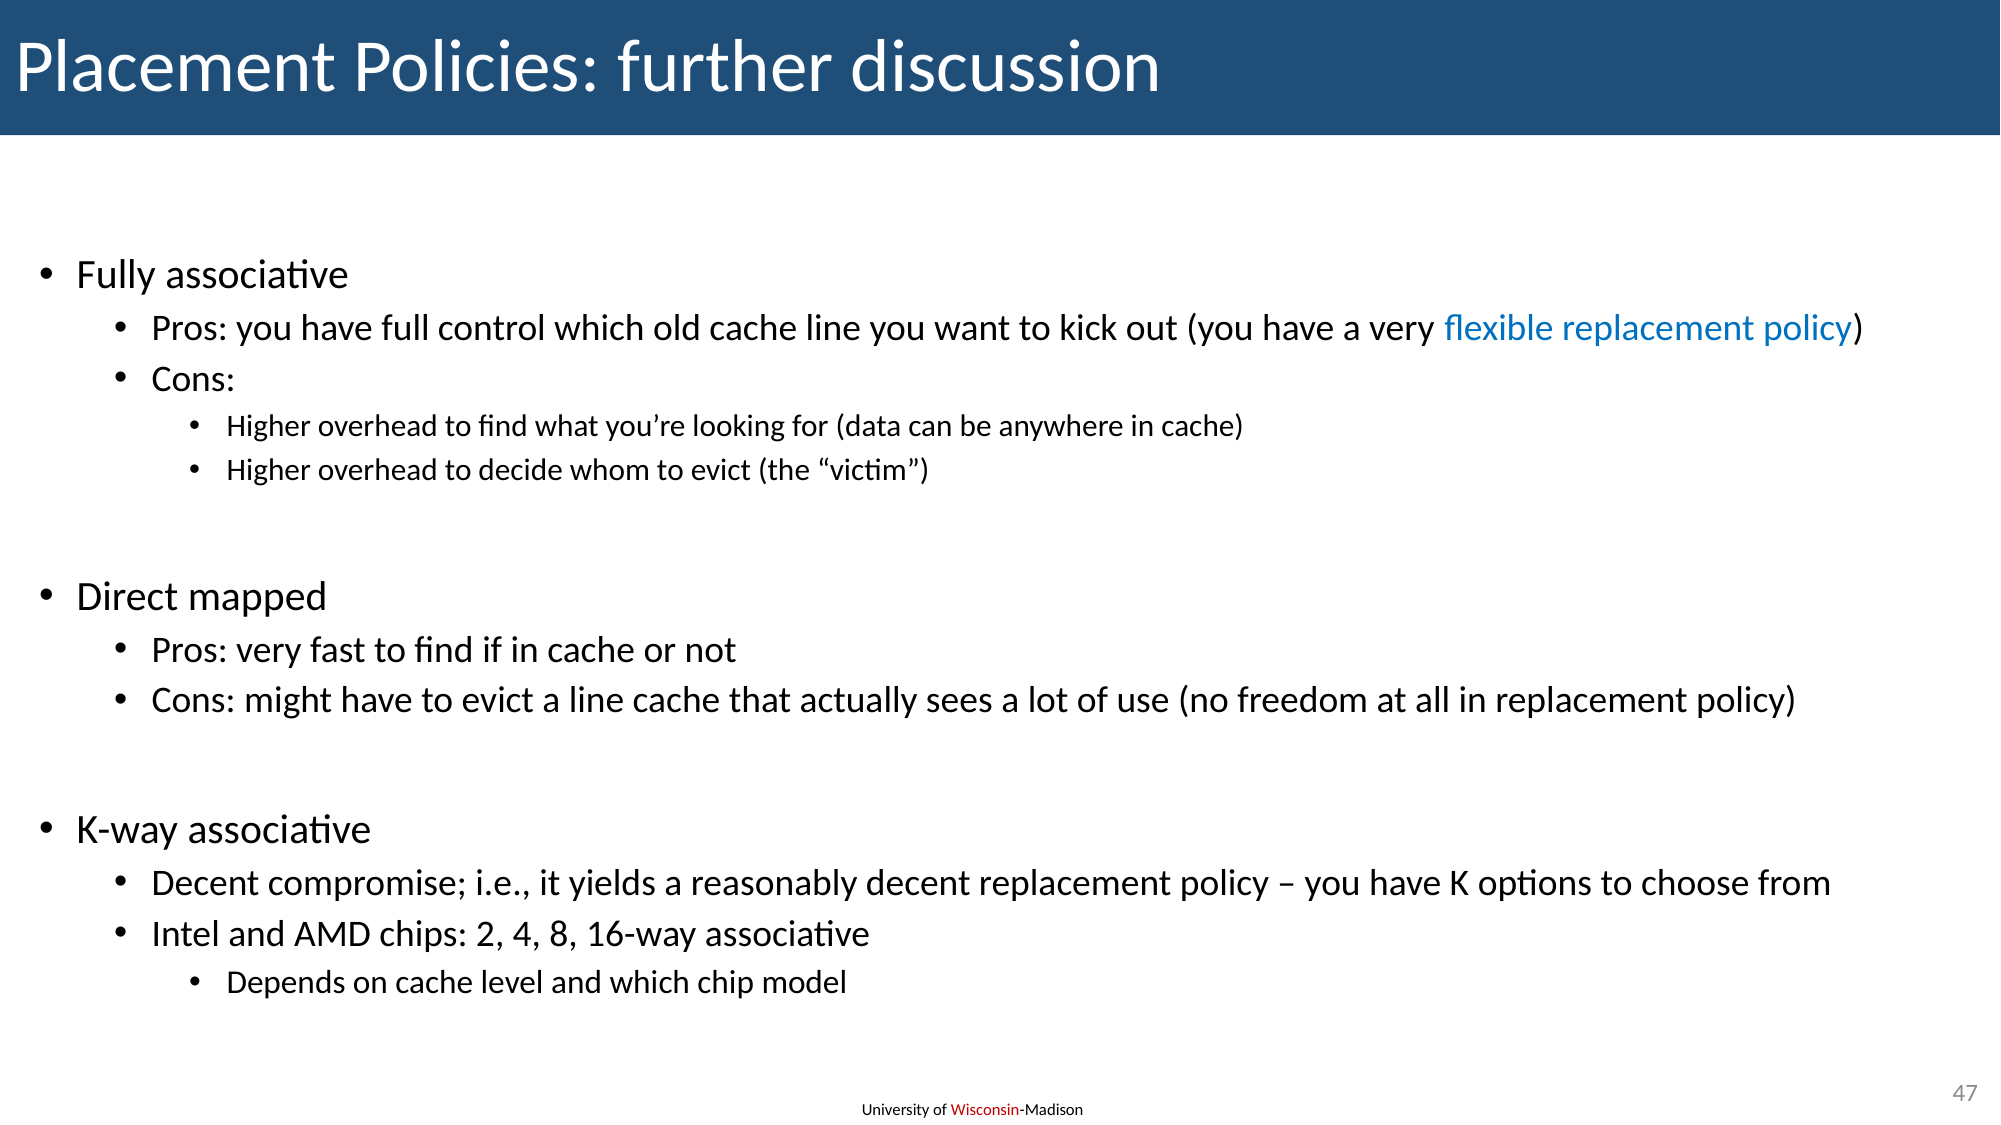

# Placement Policies: further discussion
Fully associative
Pros: you have full control which old cache line you want to kick out (you have a very flexible replacement policy)
Cons:
Higher overhead to find what you’re looking for (data can be anywhere in cache)
Higher overhead to decide whom to evict (the “victim”)

Direct mapped
Pros: very fast to find if in cache or not
Cons: might have to evict a line cache that actually sees a lot of use (no freedom at all in replacement policy)

K-way associative
Decent compromise; i.e., it yields a reasonably decent replacement policy – you have K options to choose from
Intel and AMD chips: 2, 4, 8, 16-way associative
Depends on cache level and which chip model
47